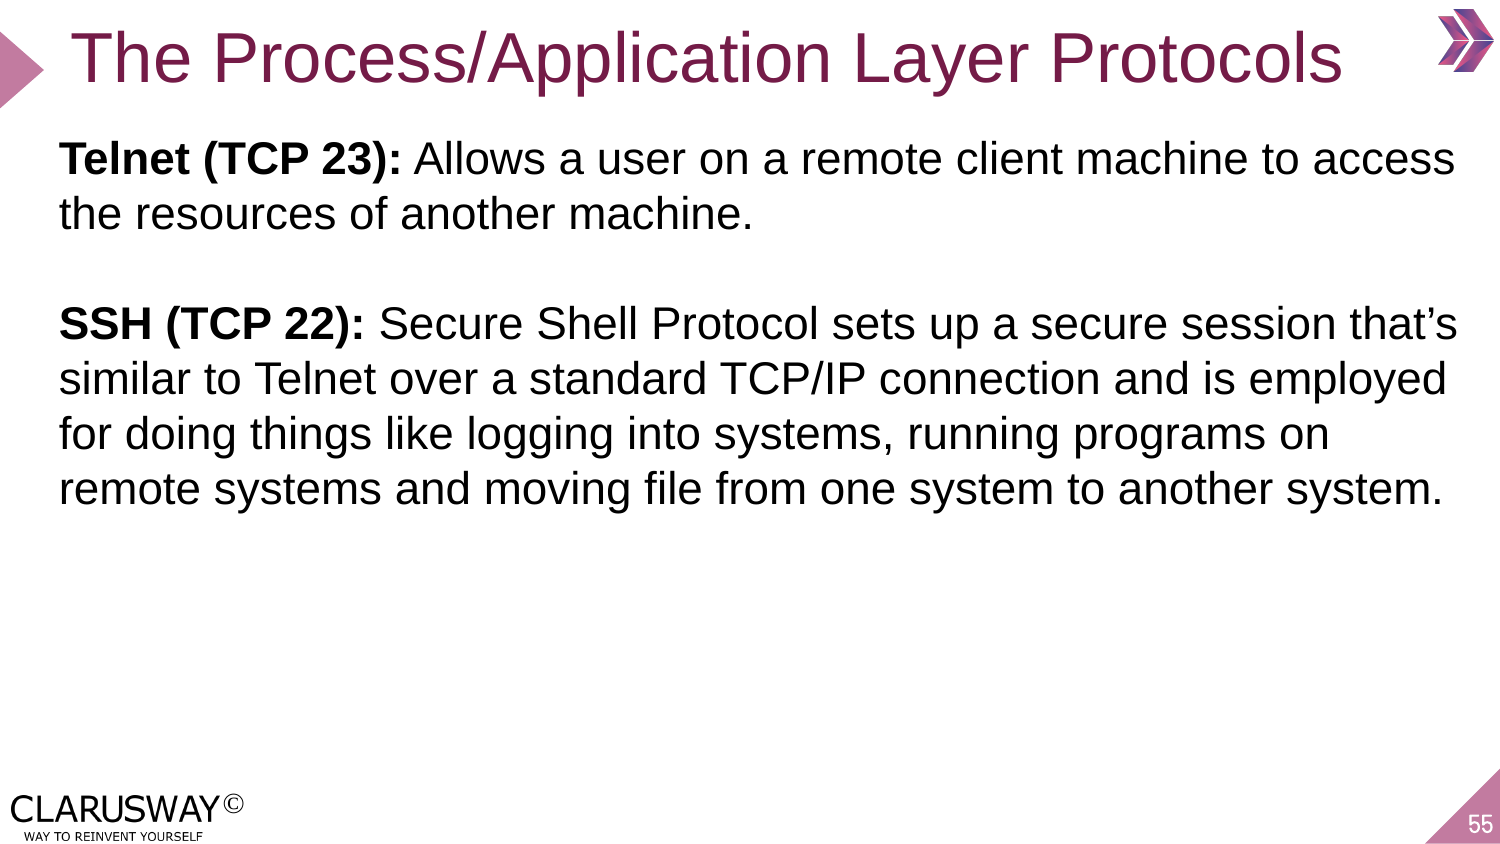

# The Process/Application Layer Protocols

Telnet (TCP 23): Allows a user on a remote client machine to access the resources of another machine.

SSH (TCP 22): Secure Shell Protocol sets up a secure session that’s similar to Telnet over a standard TCP/IP connection and is employed for doing things like logging into systems, running programs on remote systems and moving file from one system to another system.

55